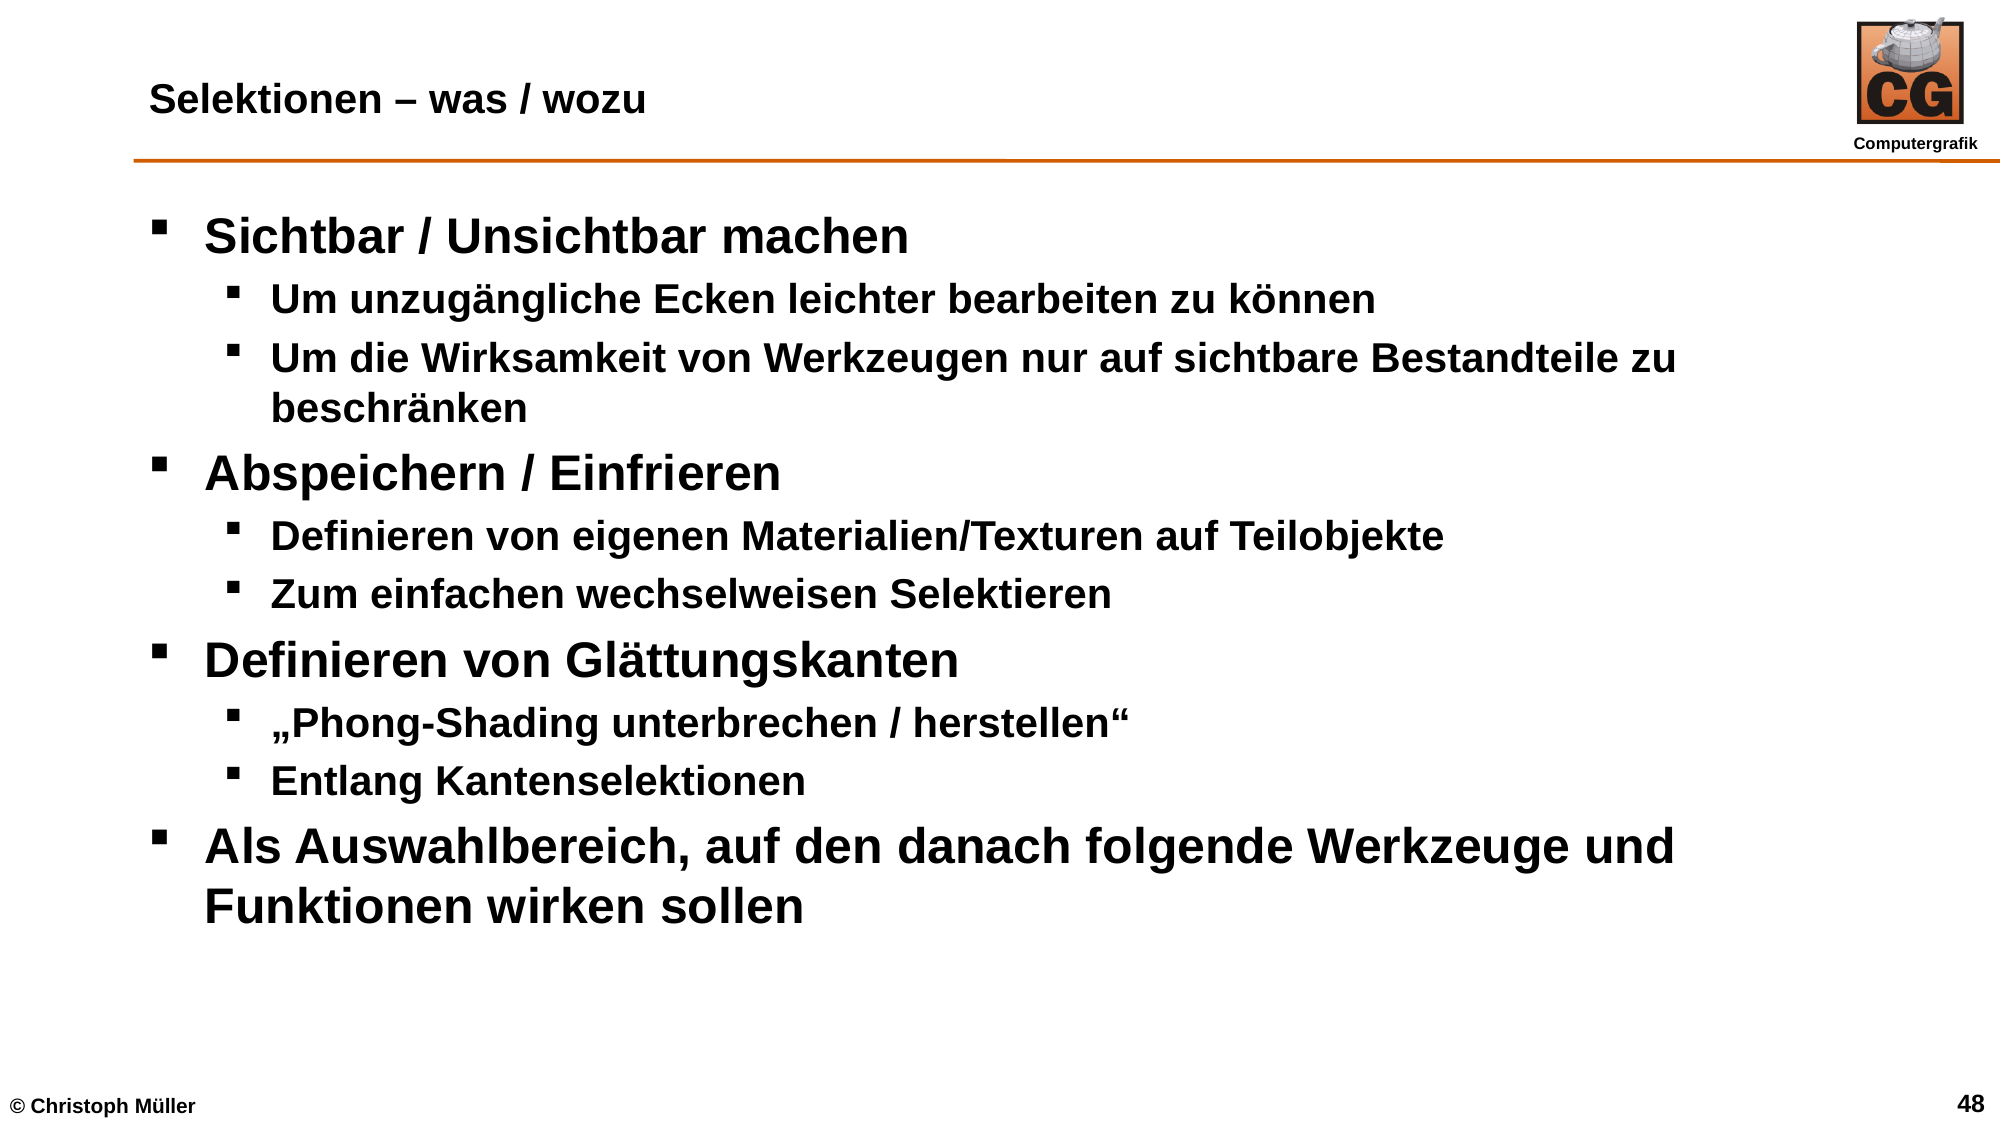

# Selektionen – was / wozu
Sichtbar / Unsichtbar machen
Um unzugängliche Ecken leichter bearbeiten zu können
Um die Wirksamkeit von Werkzeugen nur auf sichtbare Bestandteile zu beschränken
Abspeichern / Einfrieren
Definieren von eigenen Materialien/Texturen auf Teilobjekte
Zum einfachen wechselweisen Selektieren
Definieren von Glättungskanten
„Phong-Shading unterbrechen / herstellen“
Entlang Kantenselektionen
Als Auswahlbereich, auf den danach folgende Werkzeuge und Funktionen wirken sollen